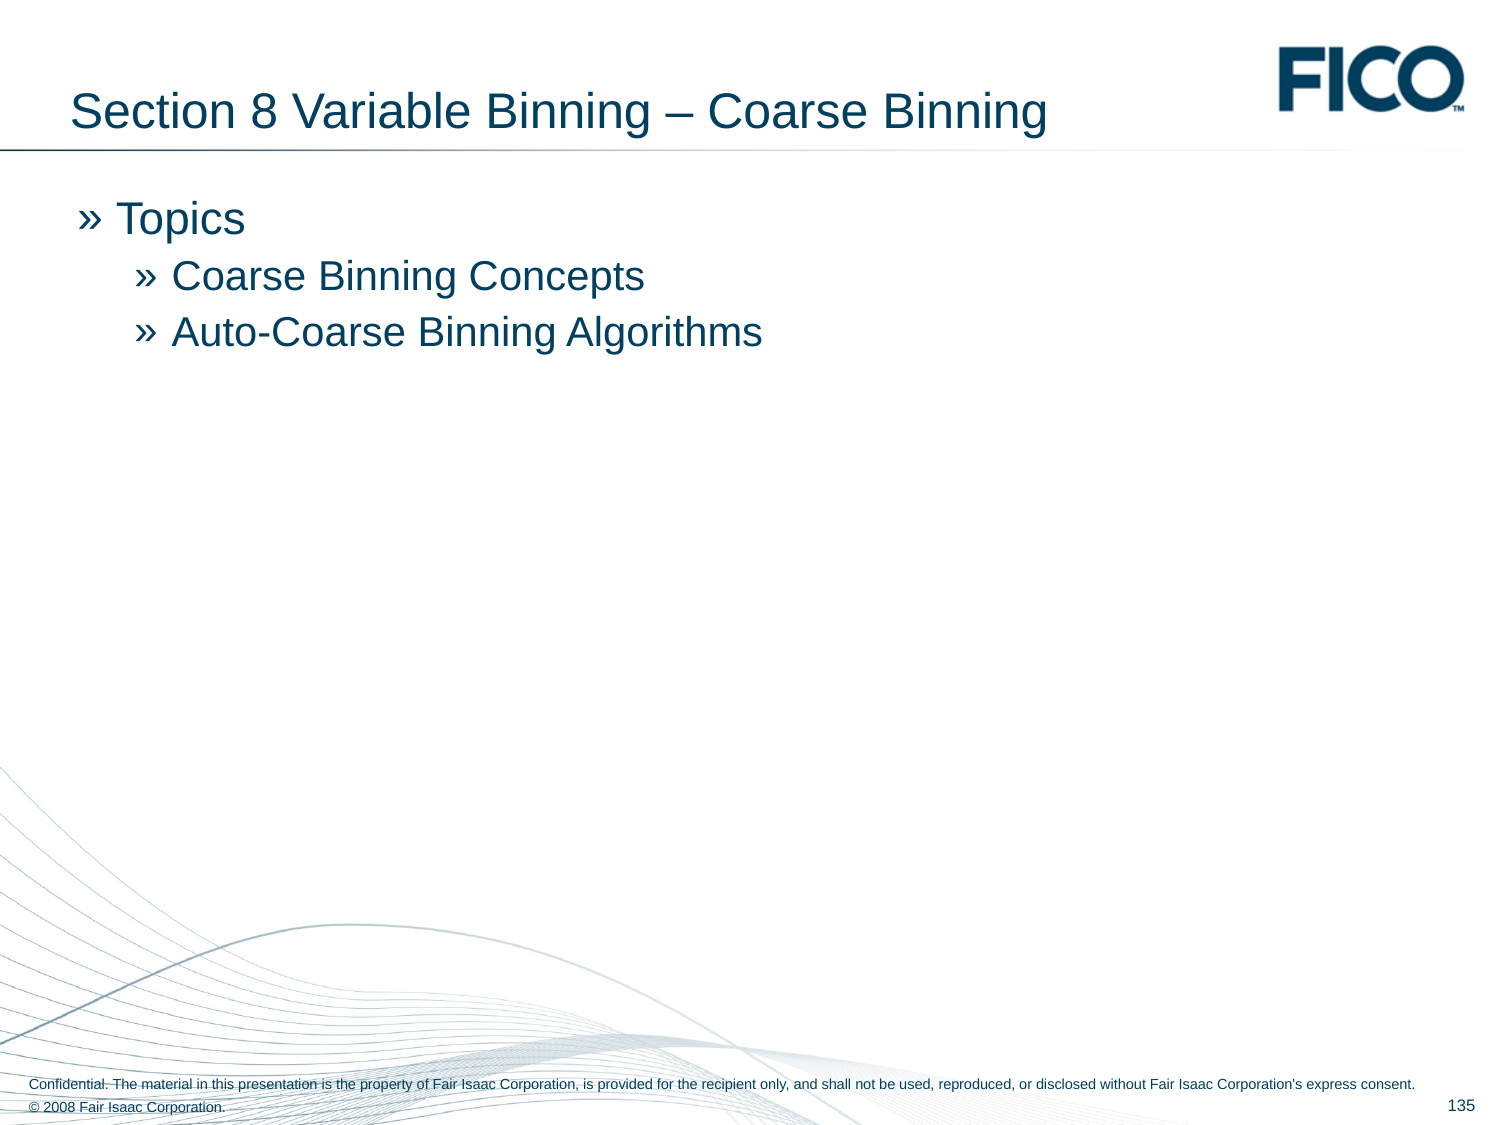

# Section 8 Variable Binning – Coarse Binning
Topics
Coarse Binning Concepts
Auto-Coarse Binning Algorithms